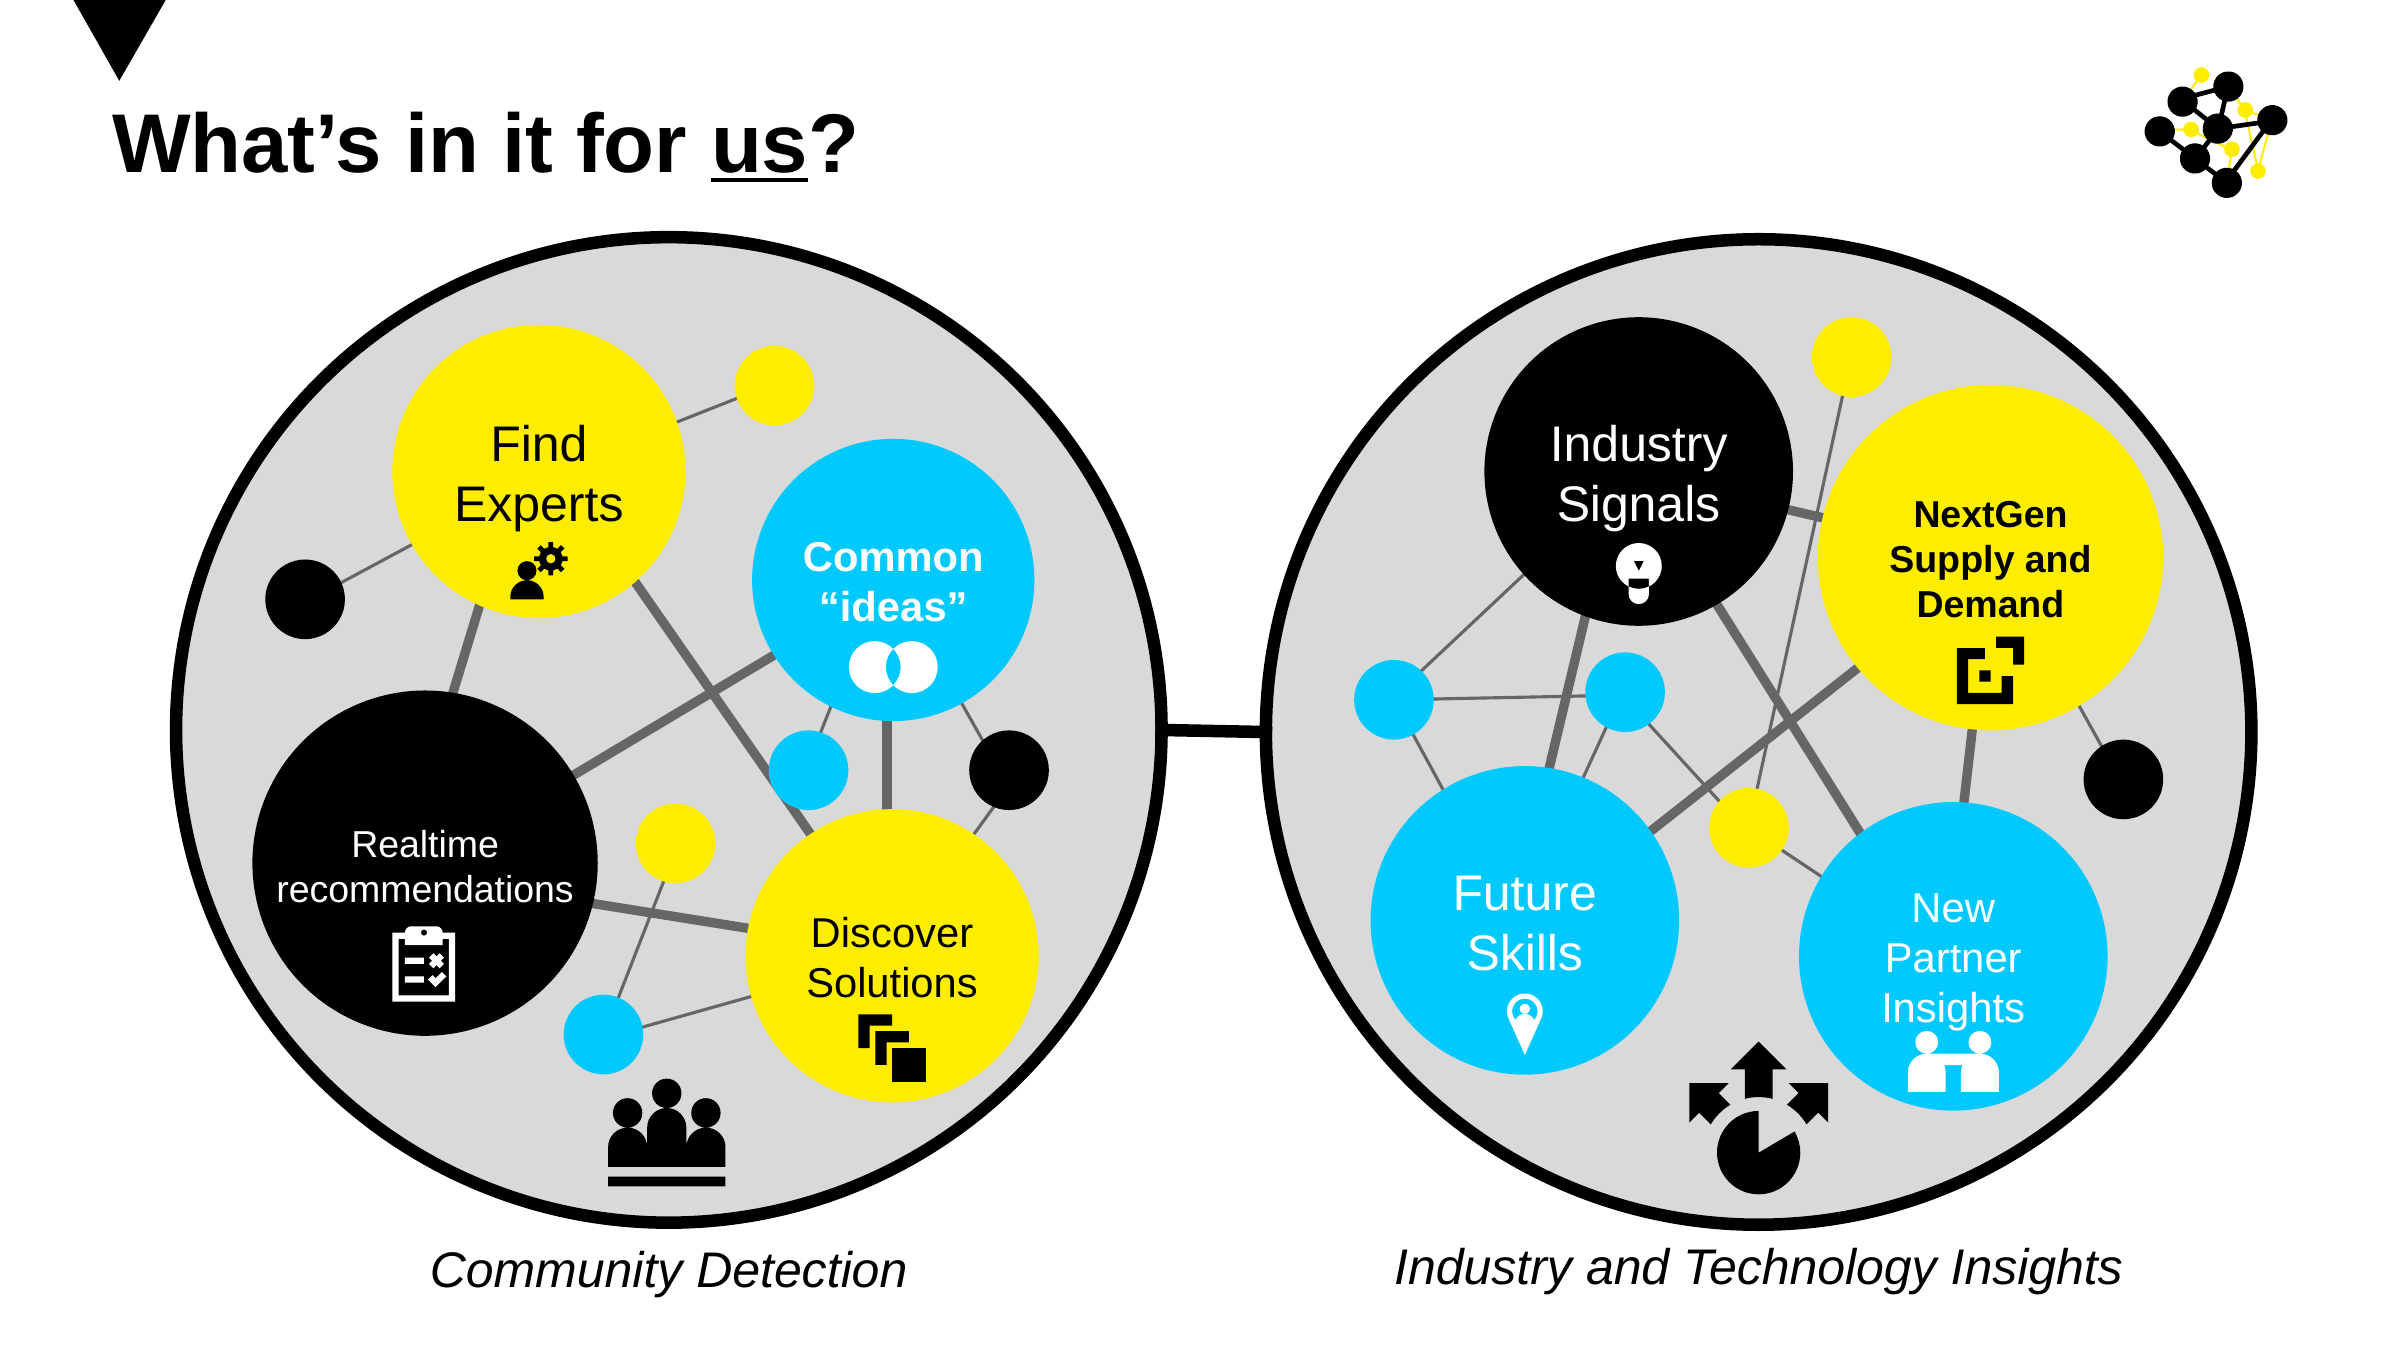

# What’s in it for us?

Industry Signals

Find Experts

NextGen Supply and Demand

Common “ideas”

Realtime
recommendations

Future Skills

New
Partner
Insights

Discover
Solutions

Industry and Technology Insights
Community Detection